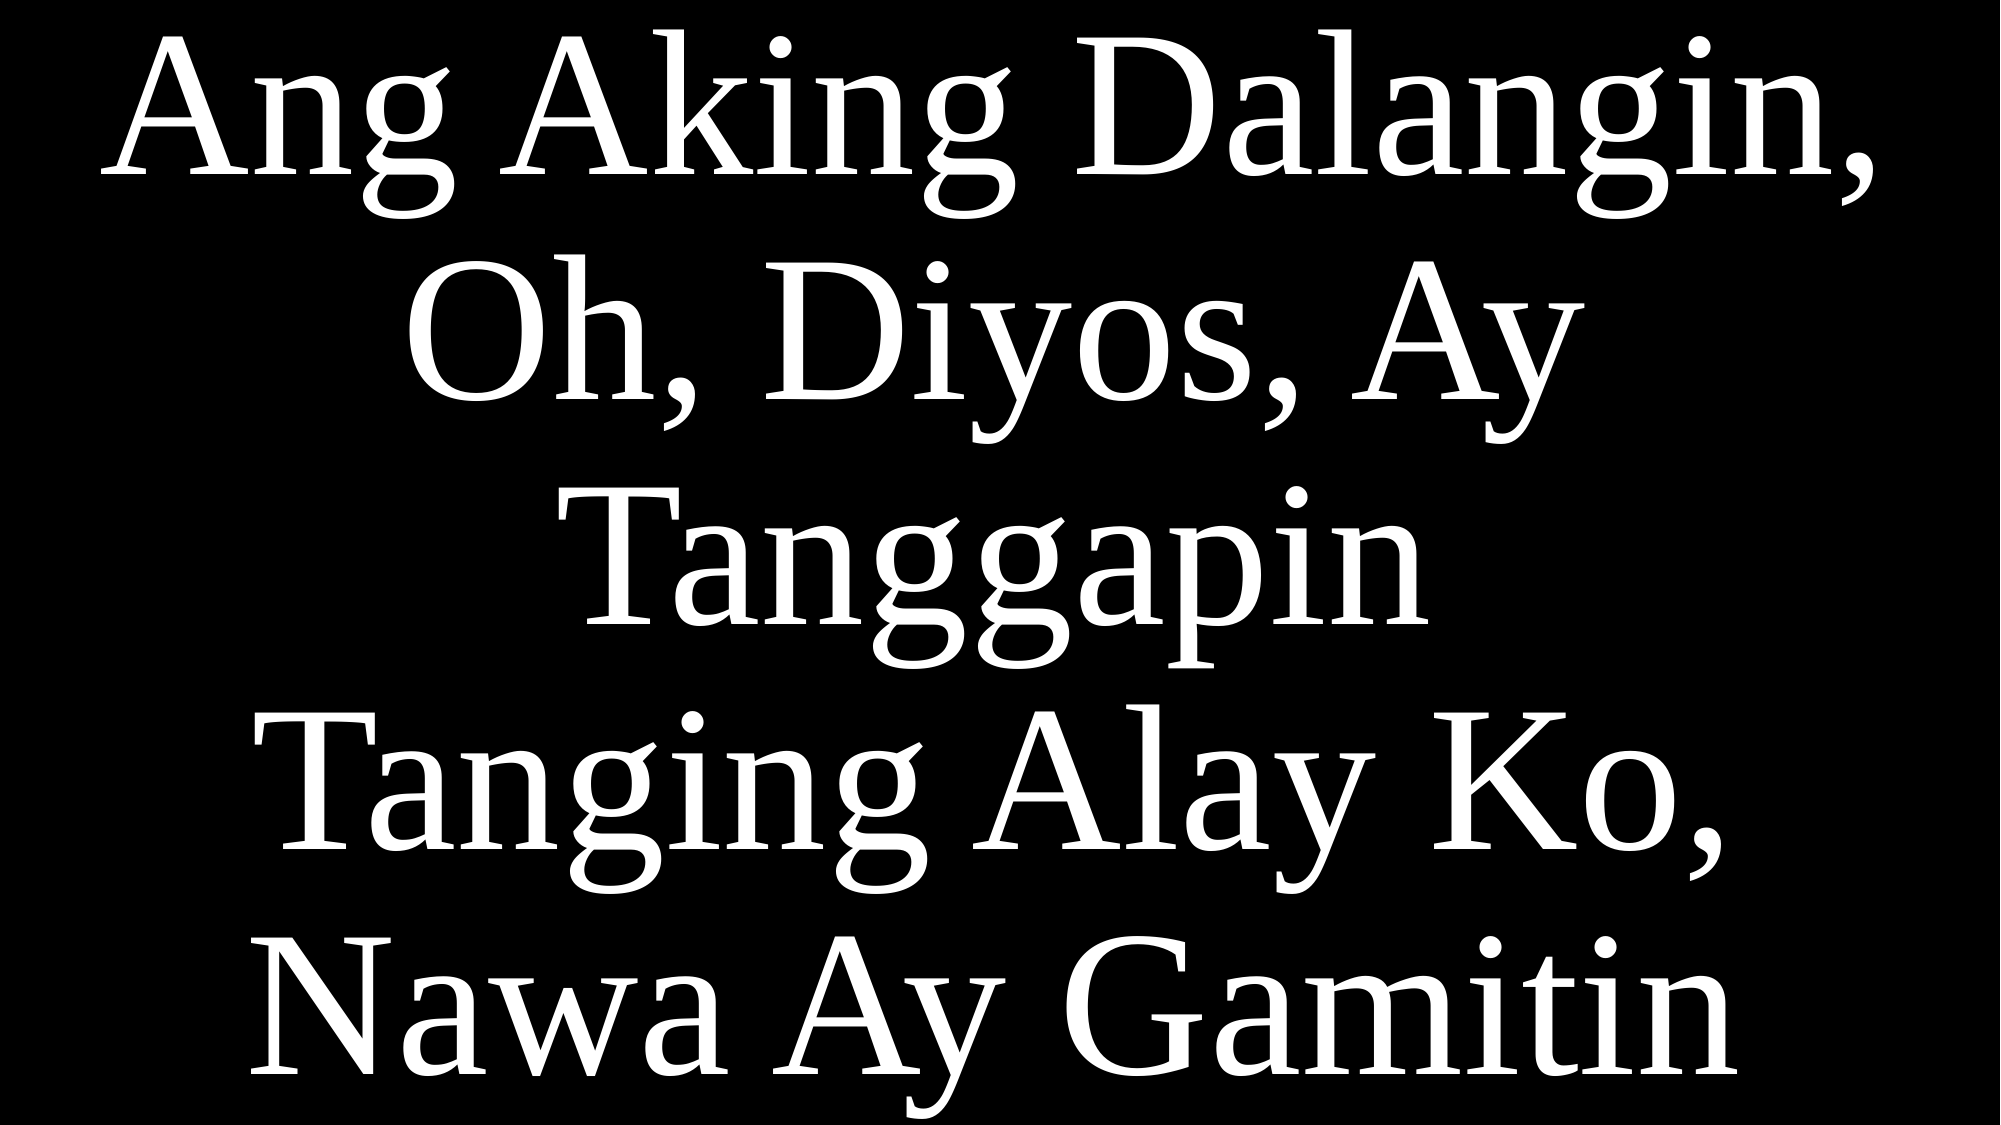

# Ang Aking Dalangin, Oh, Diyos, Ay Tanggapin Tanging Alay Ko, Nawa Ay Gamitin